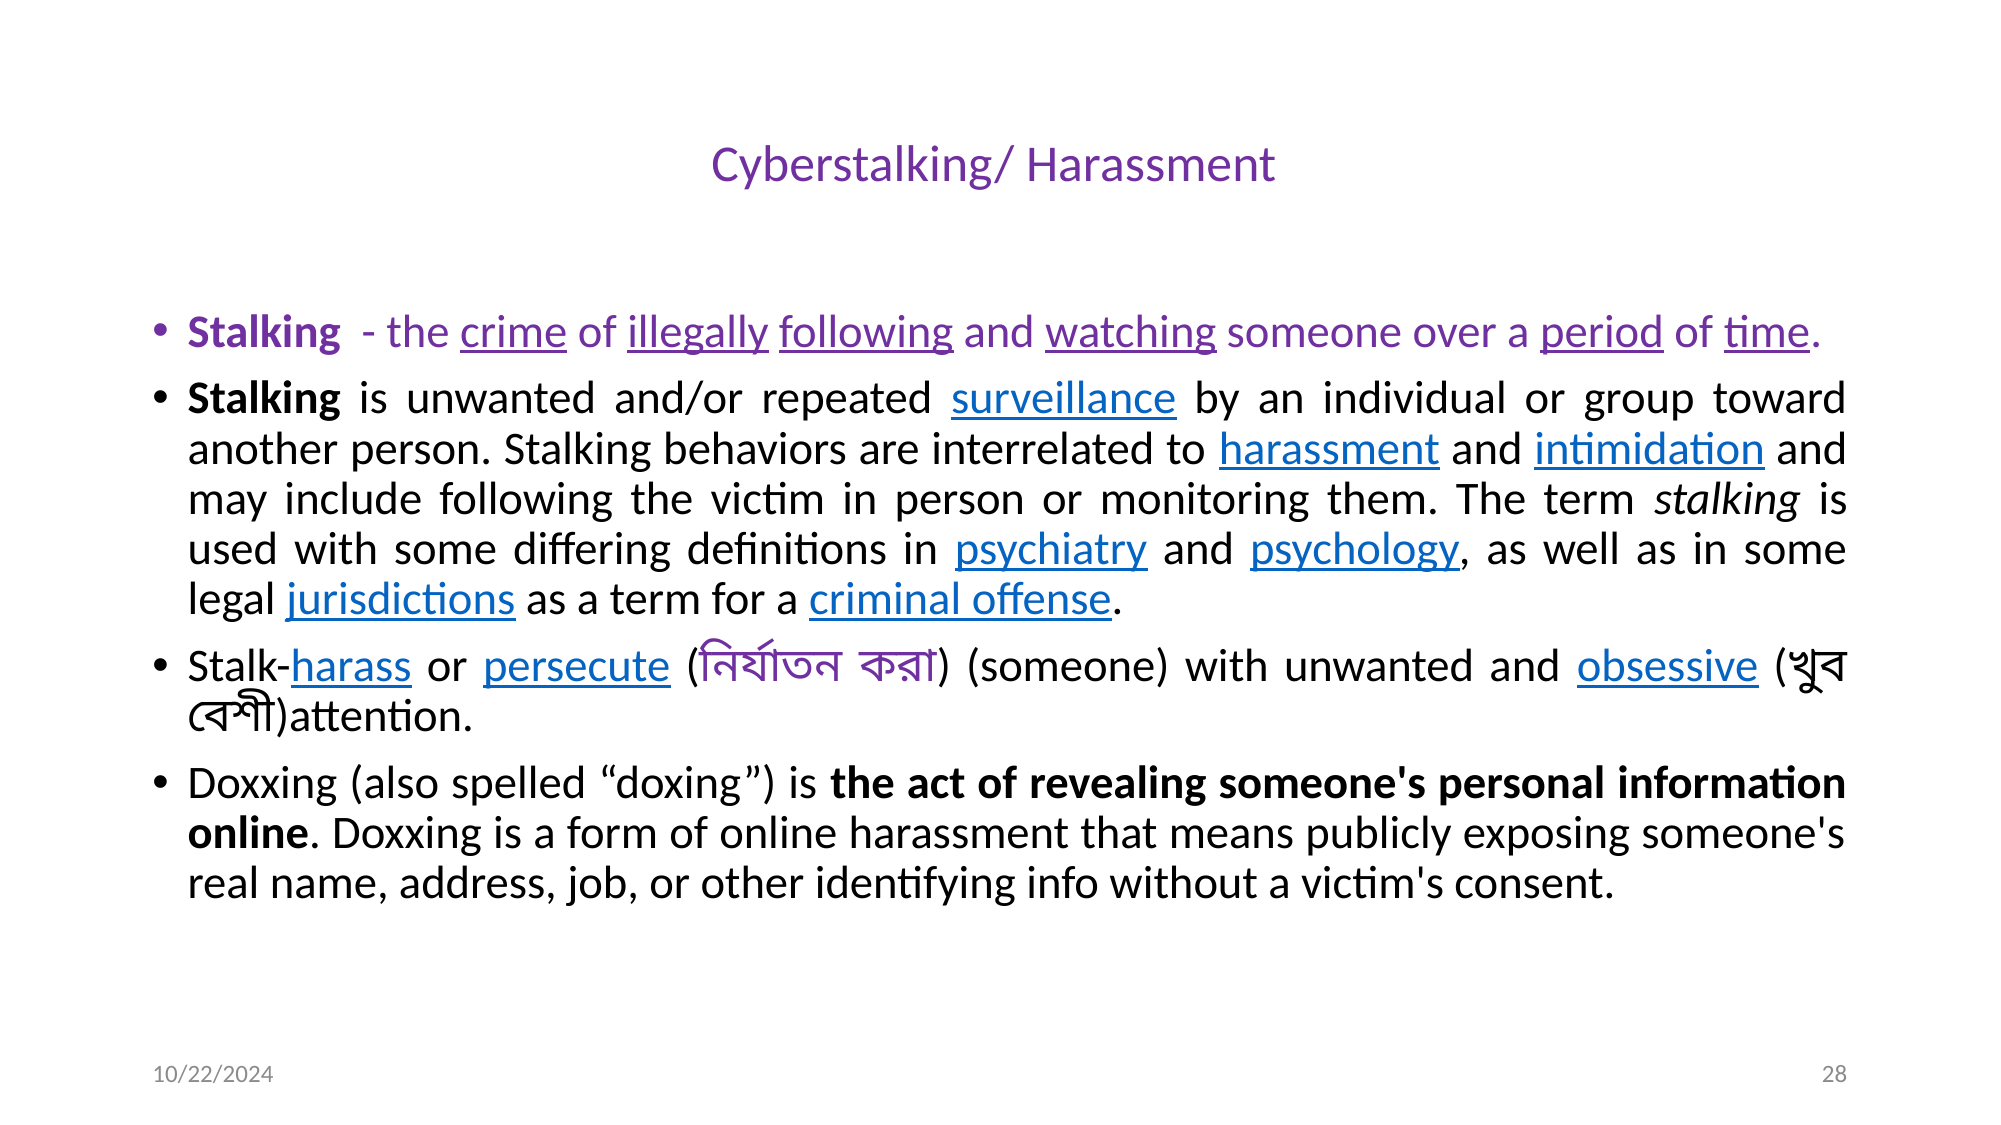

# Cyberstalking/ Harassment
Stalking  - the crime of illegally following and watching someone over a period of time.
Stalking is unwanted and/or repeated surveillance by an individual or group toward another person. Stalking behaviors are interrelated to harassment and intimidation and may include following the victim in person or monitoring them. The term stalking is used with some differing definitions in psychiatry and psychology, as well as in some legal jurisdictions as a term for a criminal offense.
Stalk-harass or persecute (নির্যাতন করা) (someone) with unwanted and obsessive (খুব বেশী)attention.
Doxxing (also spelled “doxing”) is the act of revealing someone's personal information online. Doxxing is a form of online harassment that means publicly exposing someone's real name, address, job, or other identifying info without a victim's consent.

10/22/2024
28